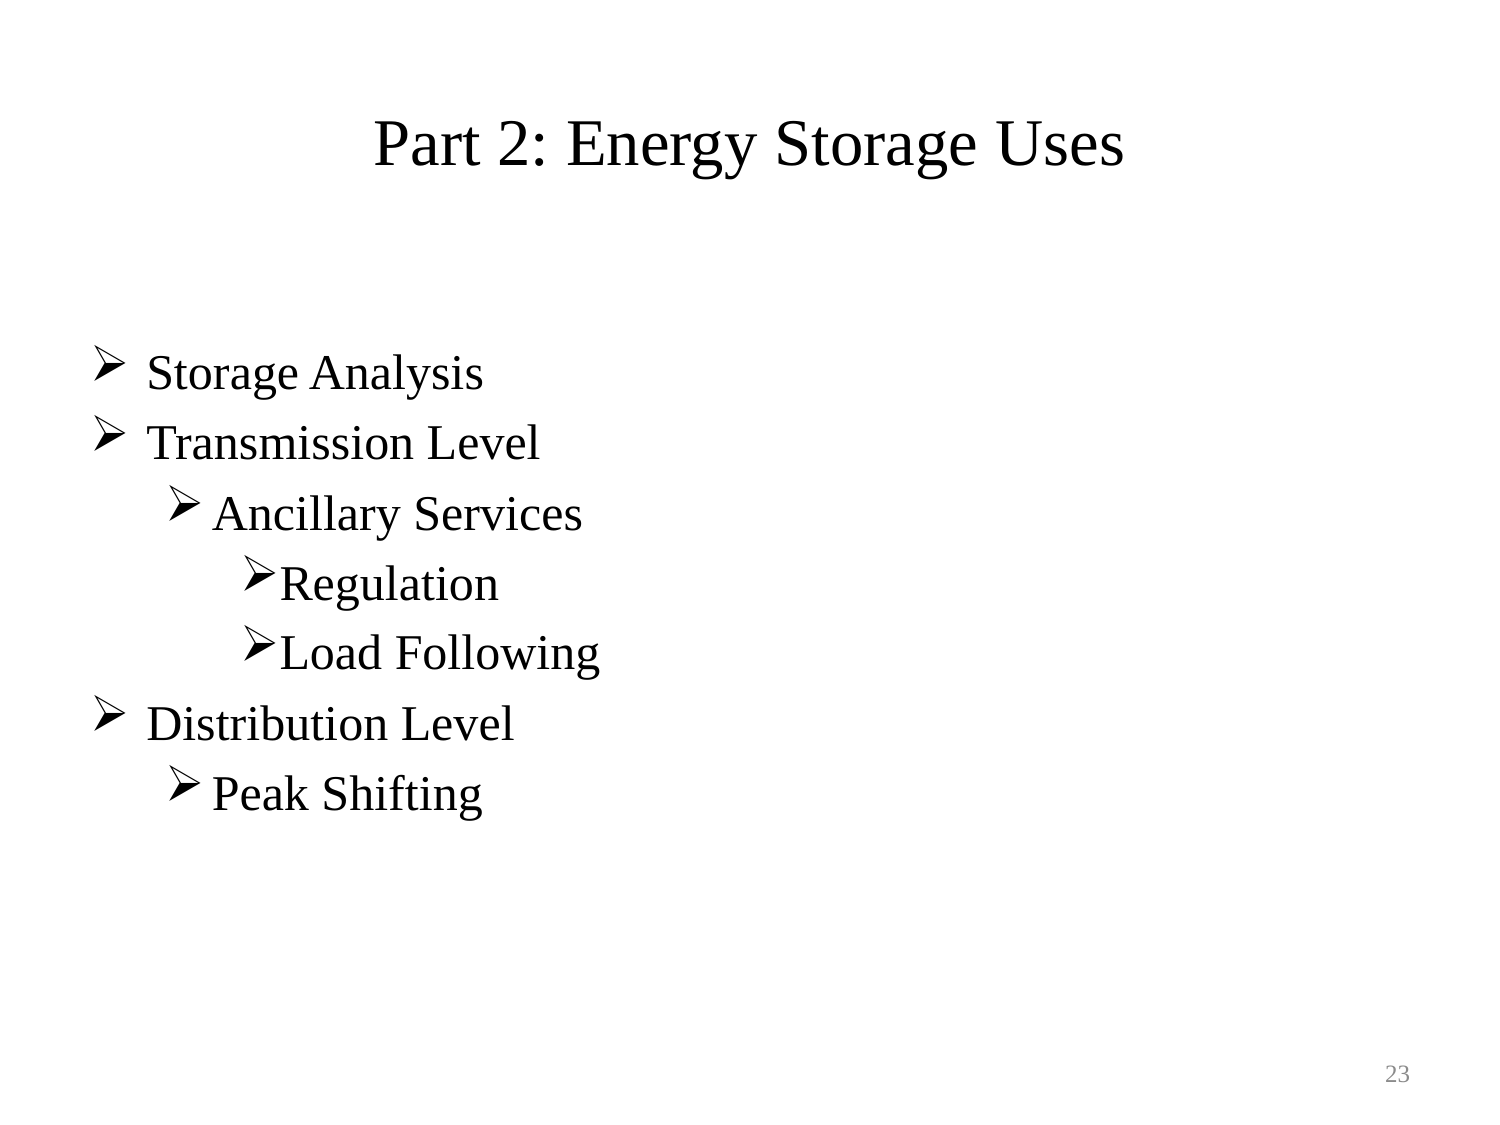

# Part 2: Energy Storage Uses
Storage Analysis
Transmission Level
Ancillary Services
Regulation
Load Following
Distribution Level
Peak Shifting

23